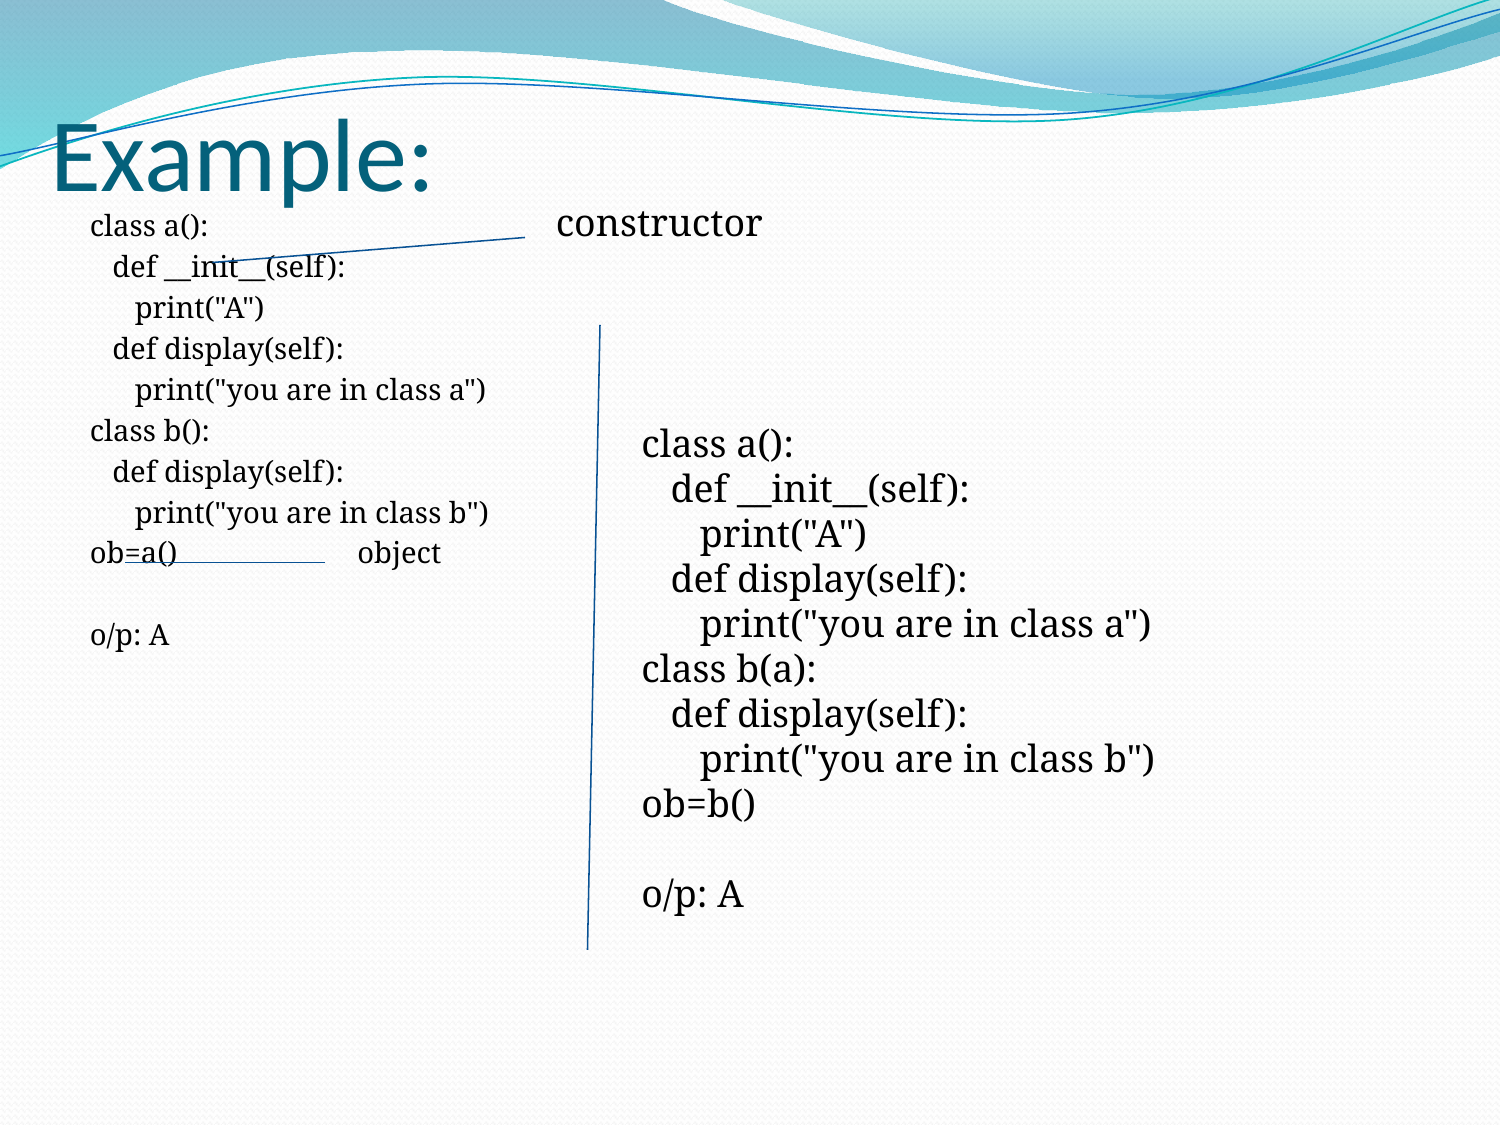

# Example:
constructor
class a():
   def __init__(self):
      print("A")
   def display(self):
      print("you are in class a")
class b():
   def display(self):
      print("you are in class b")
ob=a()                        object

o/p: A

class a():
   def __init__(self):
      print("A")
   def display(self):
      print("you are in class a")
class b(a):
   def display(self):
      print("you are in class b")
ob=b()

o/p: A